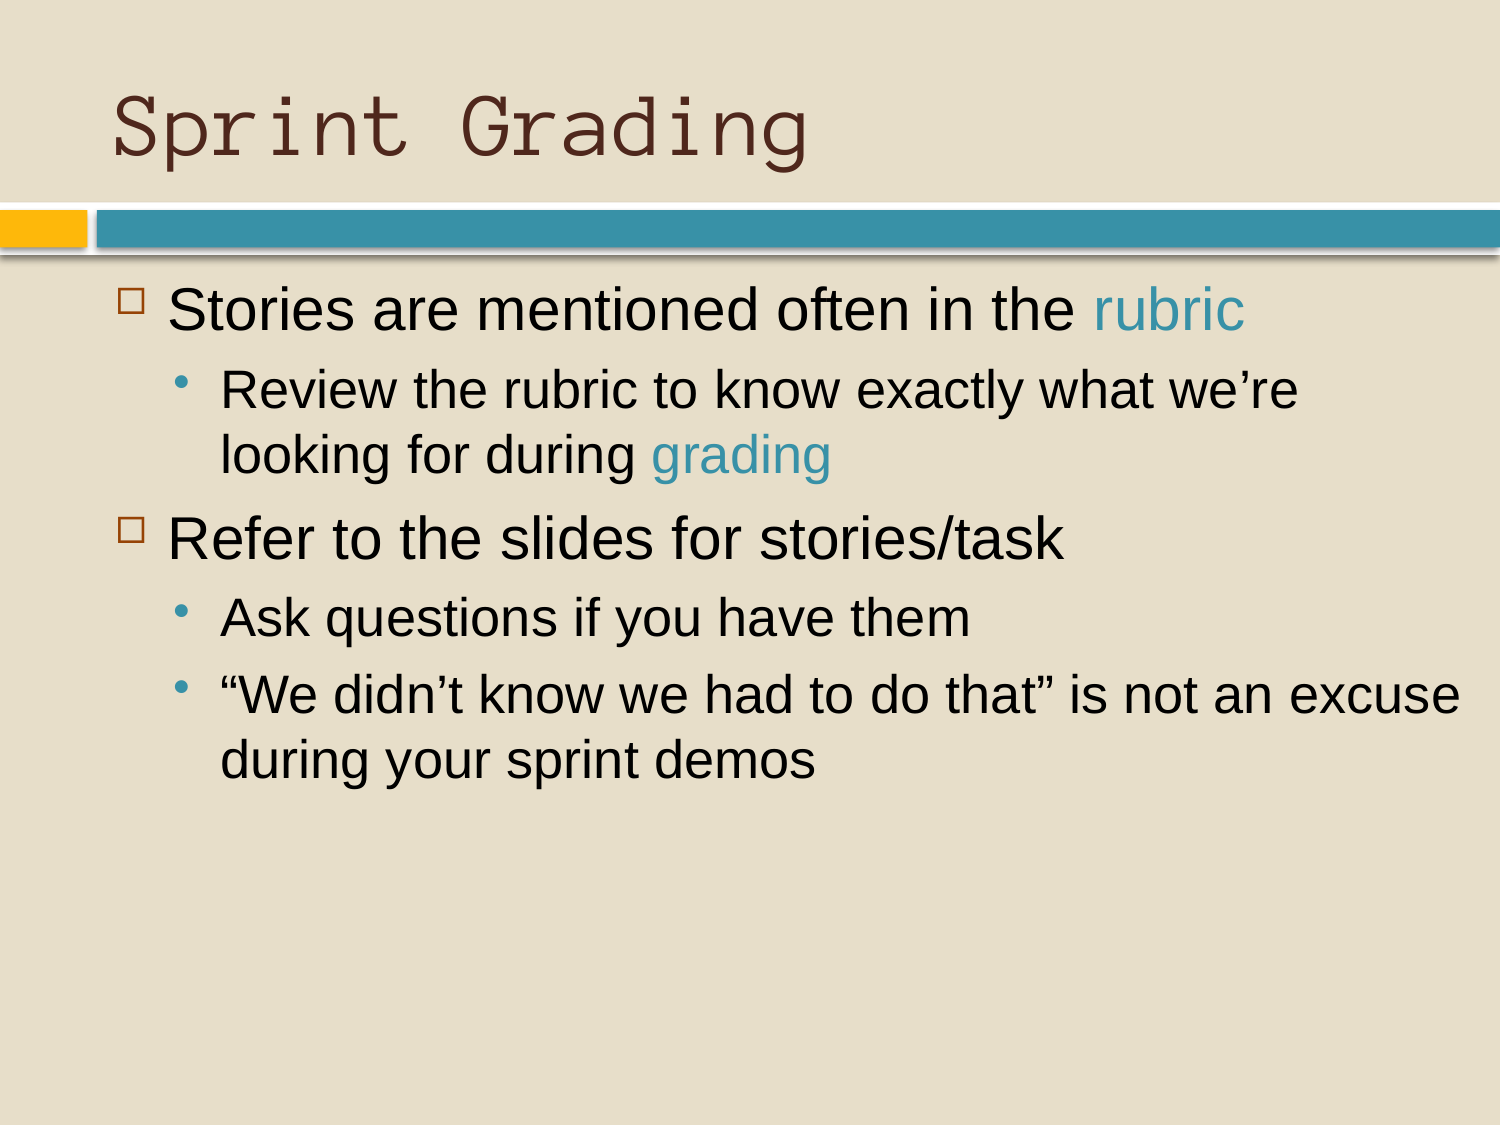

# Sprint Grading
Stories are mentioned often in the rubric
Review the rubric to know exactly what we’re looking for during grading
Refer to the slides for stories/task
Ask questions if you have them
“We didn’t know we had to do that” is not an excuse during your sprint demos